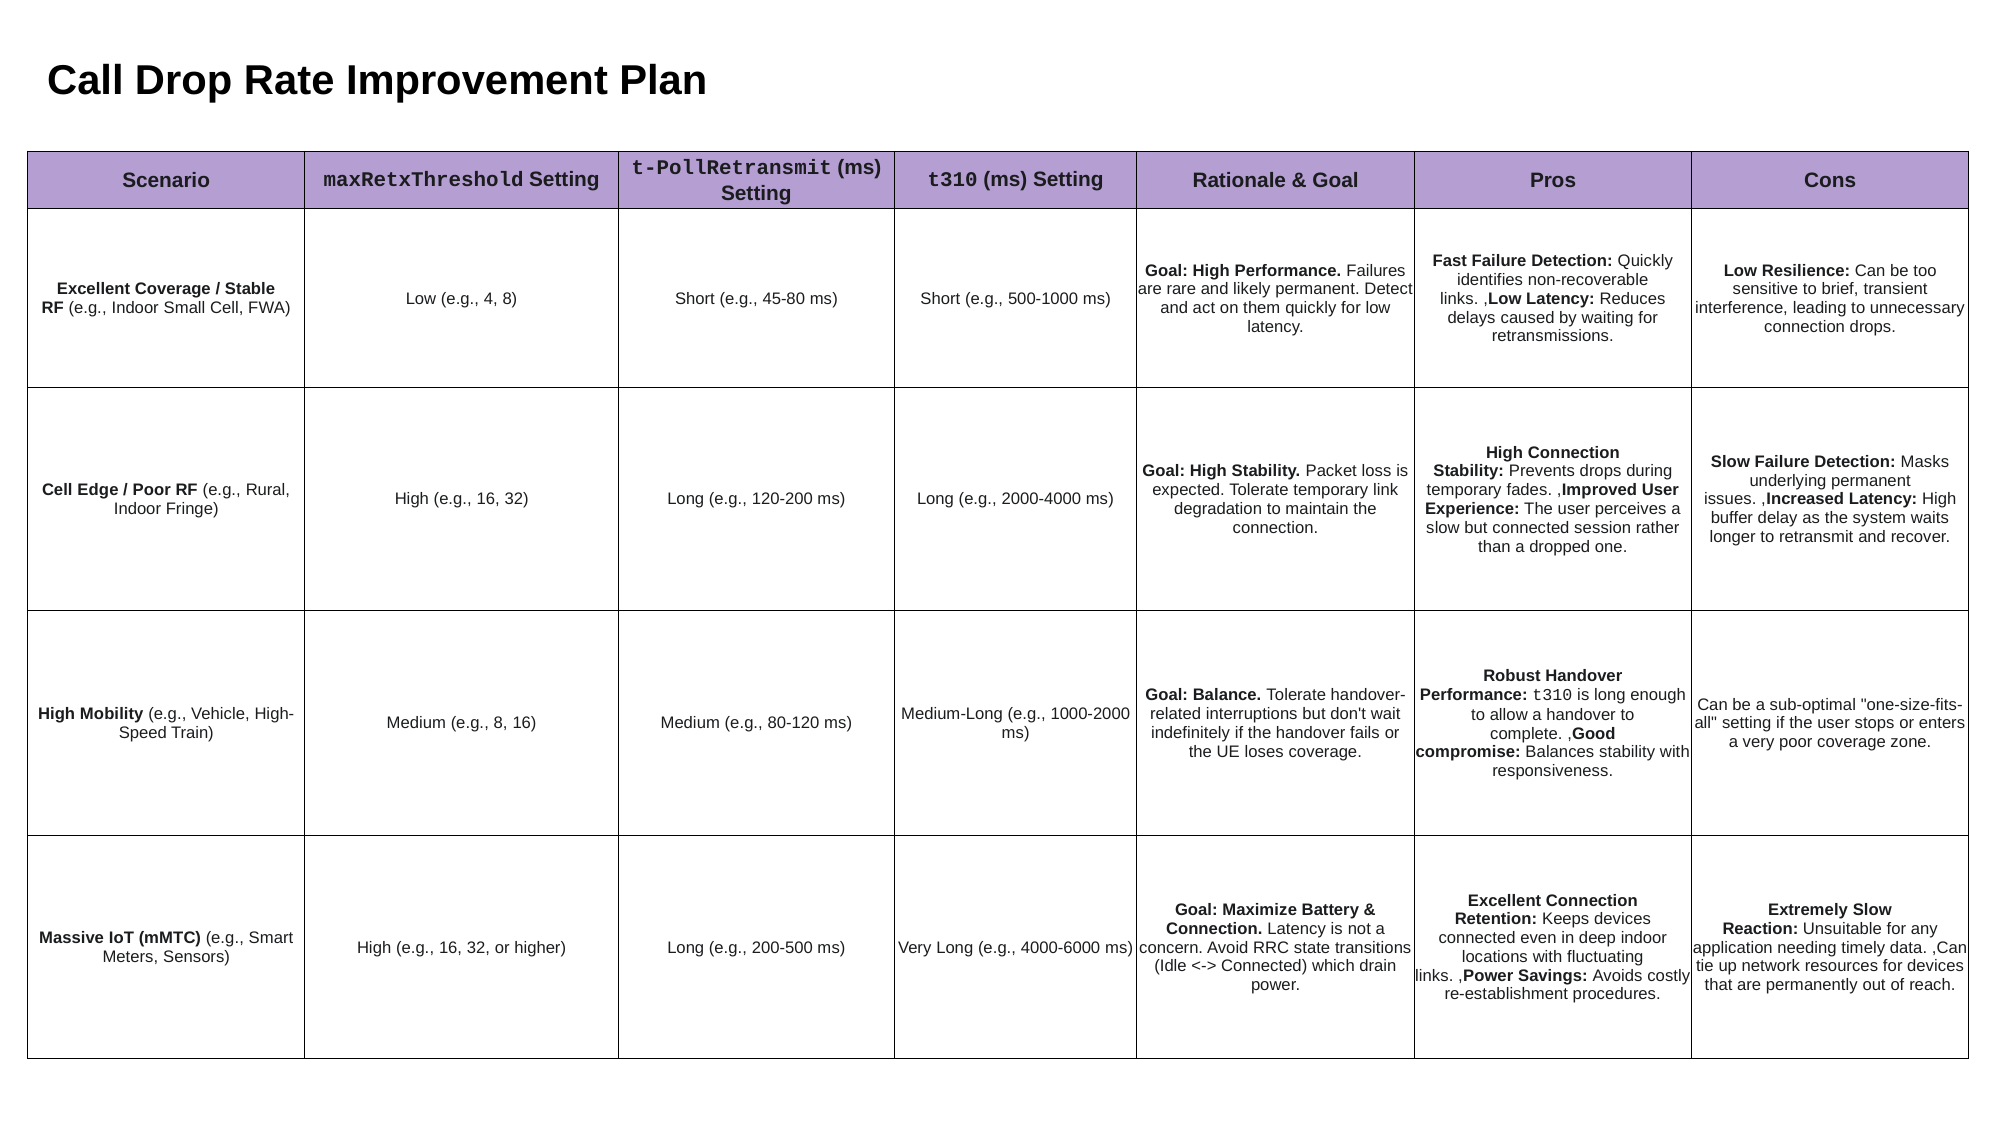

Call Drop Rate Improvement Plan
| Scenario | maxRetxThreshold Setting | t-PollRetransmit (ms) Setting | t310 (ms) Setting | Rationale & Goal | Pros | Cons |
| --- | --- | --- | --- | --- | --- | --- |
| Excellent Coverage / Stable RF (e.g., Indoor Small Cell, FWA) | Low (e.g., 4, 8) | Short (e.g., 45-80 ms) | Short (e.g., 500-1000 ms) | Goal: High Performance. Failures are rare and likely permanent. Detect and act on them quickly for low latency. | Fast Failure Detection: Quickly identifies non-recoverable links. ,Low Latency: Reduces delays caused by waiting for retransmissions. | Low Resilience: Can be too sensitive to brief, transient interference, leading to unnecessary connection drops. |
| Cell Edge / Poor RF (e.g., Rural, Indoor Fringe) | High (e.g., 16, 32) | Long (e.g., 120-200 ms) | Long (e.g., 2000-4000 ms) | Goal: High Stability. Packet loss is expected. Tolerate temporary link degradation to maintain the connection. | High Connection Stability: Prevents drops during temporary fades. ,Improved User Experience: The user perceives a slow but connected session rather than a dropped one. | Slow Failure Detection: Masks underlying permanent issues. ,Increased Latency: High buffer delay as the system waits longer to retransmit and recover. |
| High Mobility (e.g., Vehicle, High-Speed Train) | Medium (e.g., 8, 16) | Medium (e.g., 80-120 ms) | Medium-Long (e.g., 1000-2000 ms) | Goal: Balance. Tolerate handover-related interruptions but don't wait indefinitely if the handover fails or the UE loses coverage. | Robust Handover Performance: t310 is long enough to allow a handover to complete. ,Good compromise: Balances stability with responsiveness. | Can be a sub-optimal "one-size-fits-all" setting if the user stops or enters a very poor coverage zone. |
| Massive IoT (mMTC) (e.g., Smart Meters, Sensors) | High (e.g., 16, 32, or higher) | Long (e.g., 200-500 ms) | Very Long (e.g., 4000-6000 ms) | Goal: Maximize Battery & Connection. Latency is not a concern. Avoid RRC state transitions (Idle <-> Connected) which drain power. | Excellent Connection Retention: Keeps devices connected even in deep indoor locations with fluctuating links. ,Power Savings: Avoids costly re-establishment procedures. | Extremely Slow Reaction: Unsuitable for any application needing timely data. ,Can tie up network resources for devices that are permanently out of reach. |